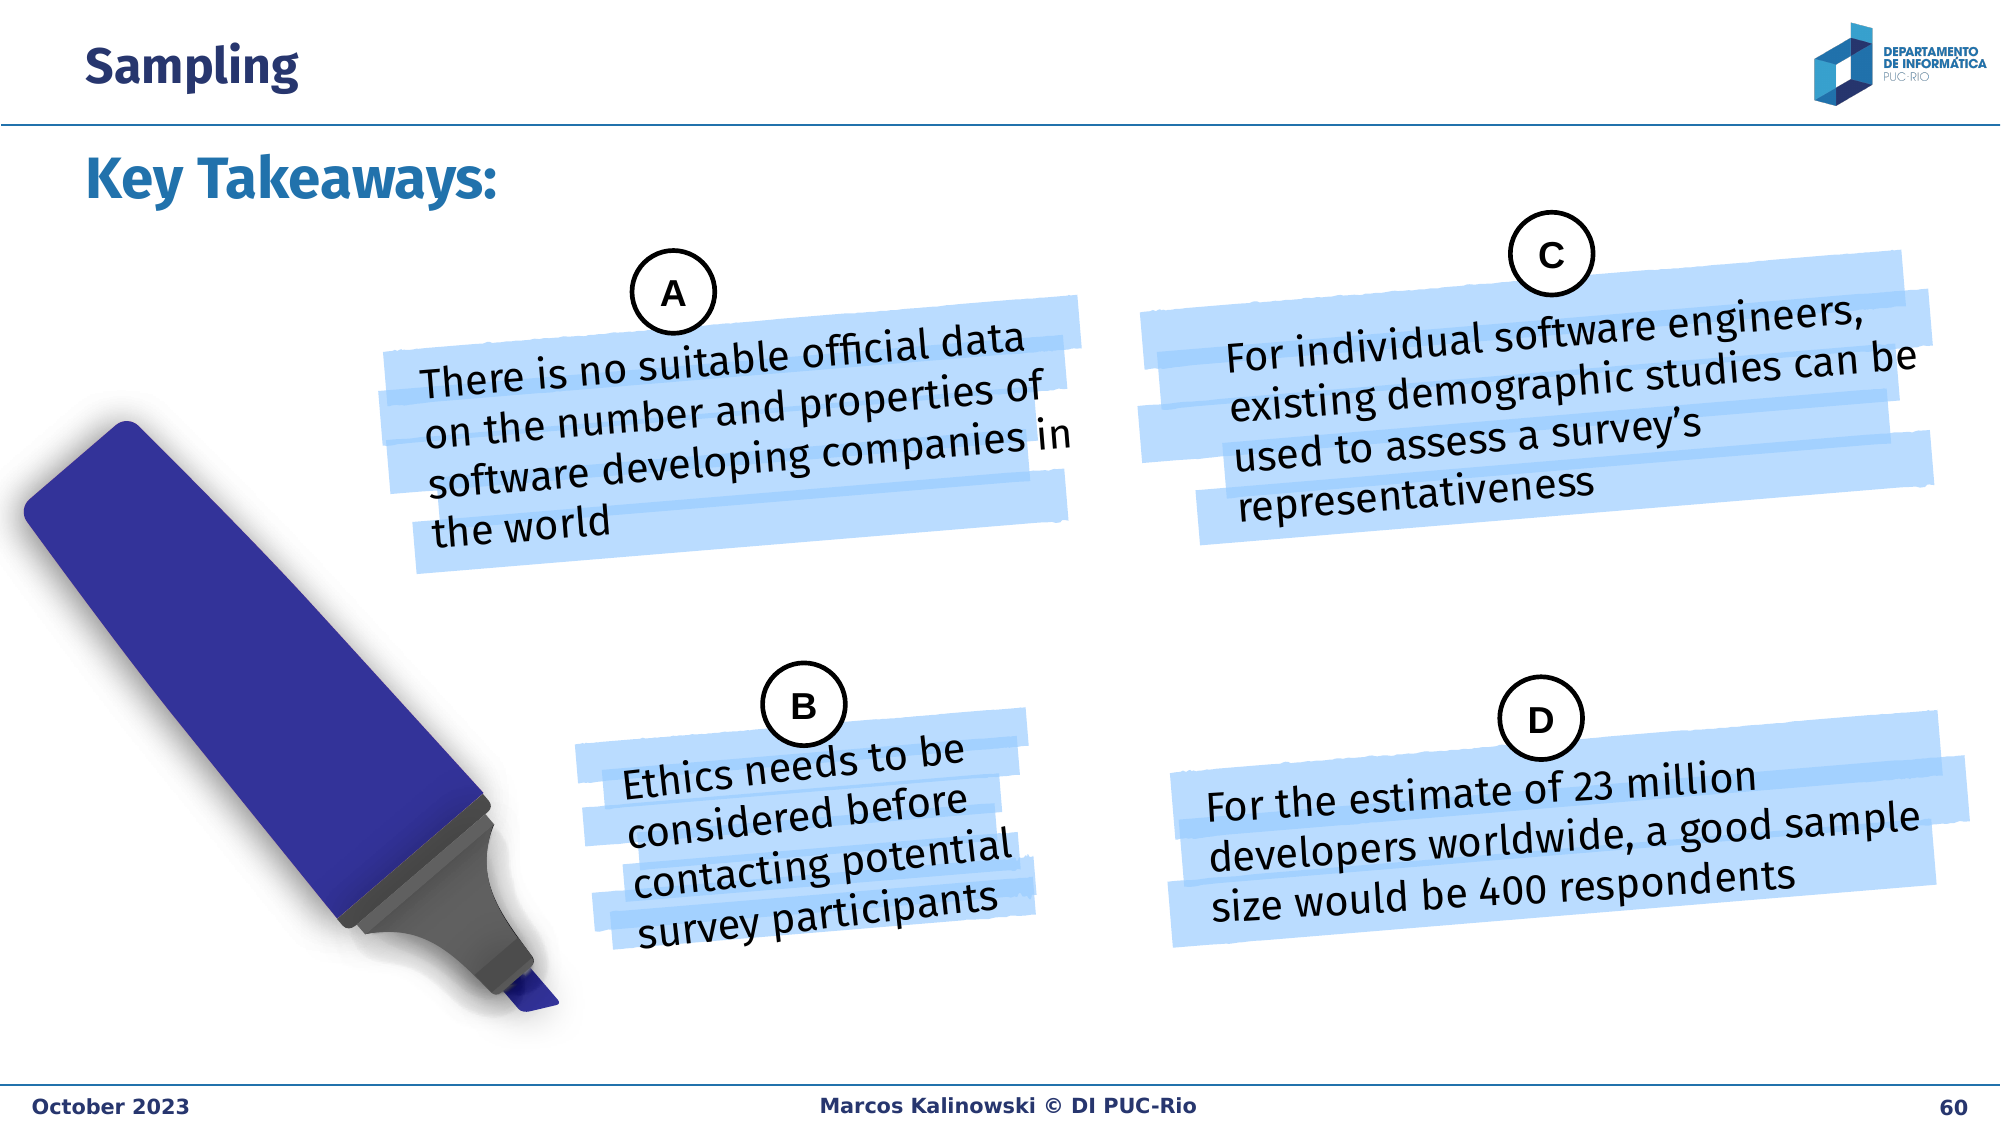

# Sampling
Key Takeaways:
C
A

For individual software engineers, existing demographic studies can be used to assess a survey’s representativeness

There is no suitable official data on the number and properties of software developing companies in the world

B
D

Ethics needs to be considered before contacting potential survey participants
For the estimate of 23 million developers worldwide, a good sample size would be 400 respondents
Marcos Kalinowski © DI PUC-Rio
October 2023
60